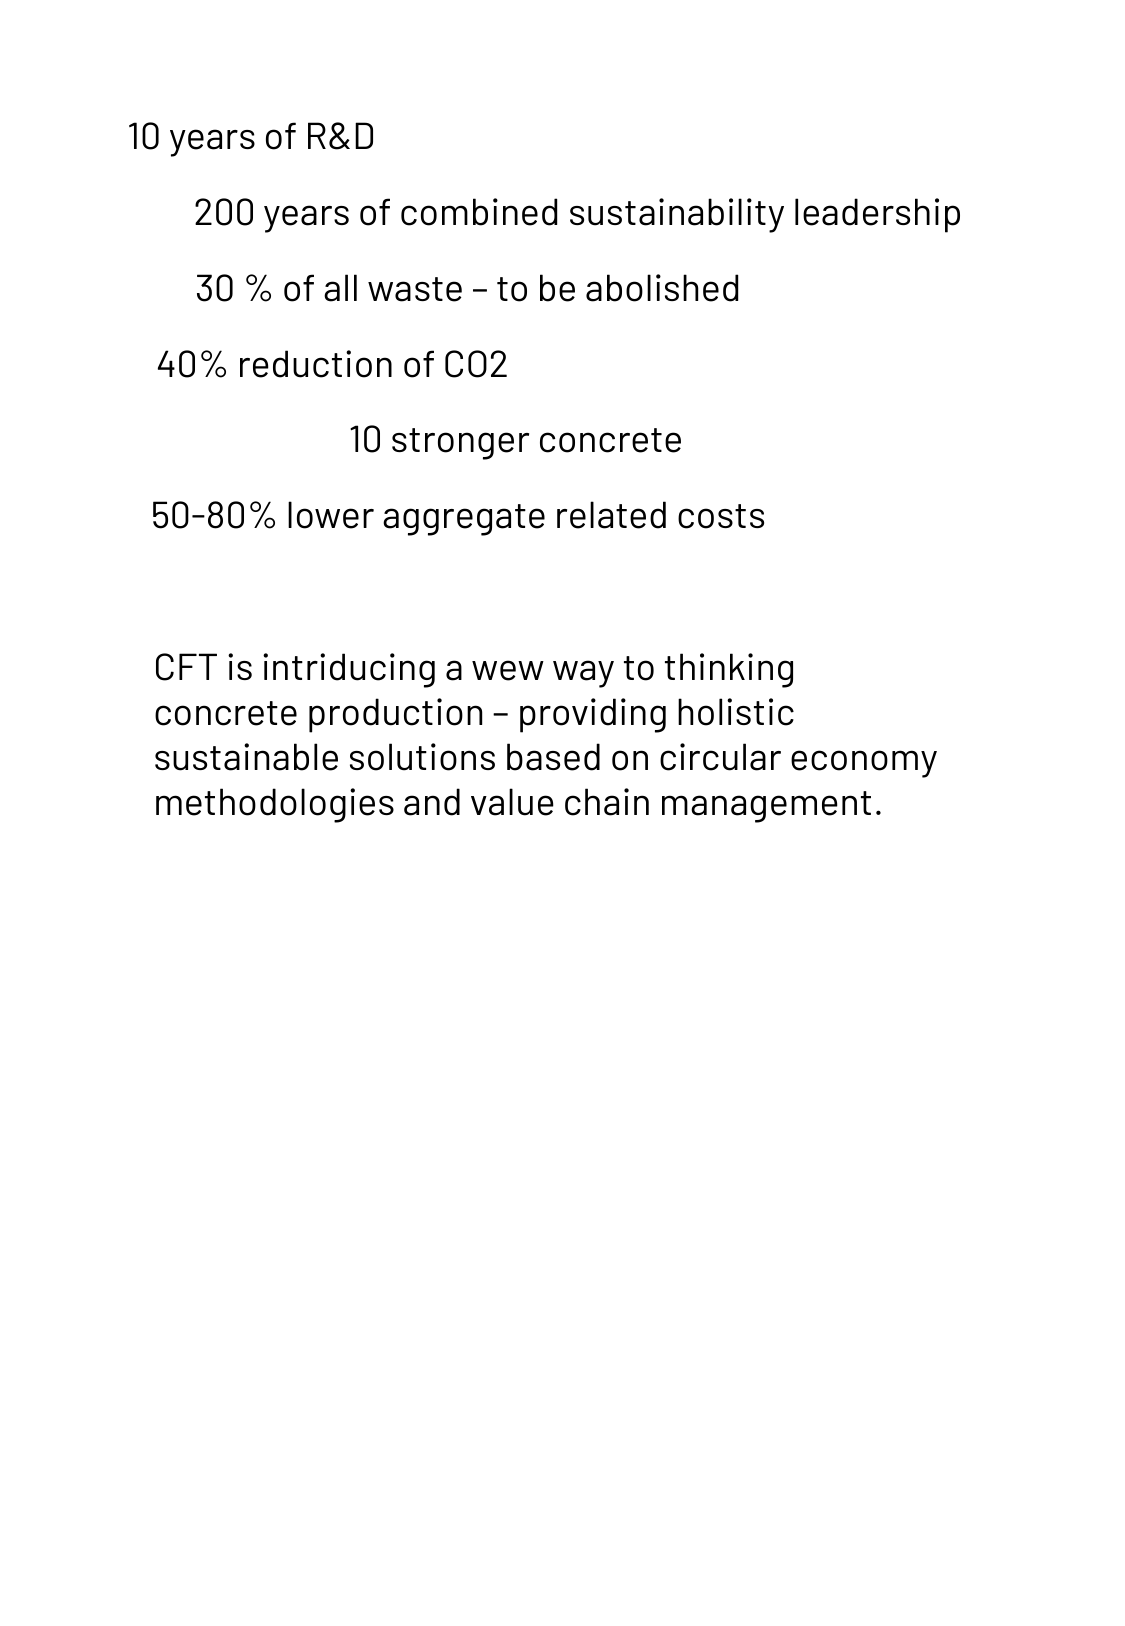

10 years of R&D
200 years of combined sustainability leadership
30 % of all waste – to be abolished
40% reduction of CO2
10 stronger concrete
50-80% lower aggregate related costs
CFT is intriducing a wew way to thinking concrete production – providing holistic sustainable solutions based on circular economy methodologies and value chain management.